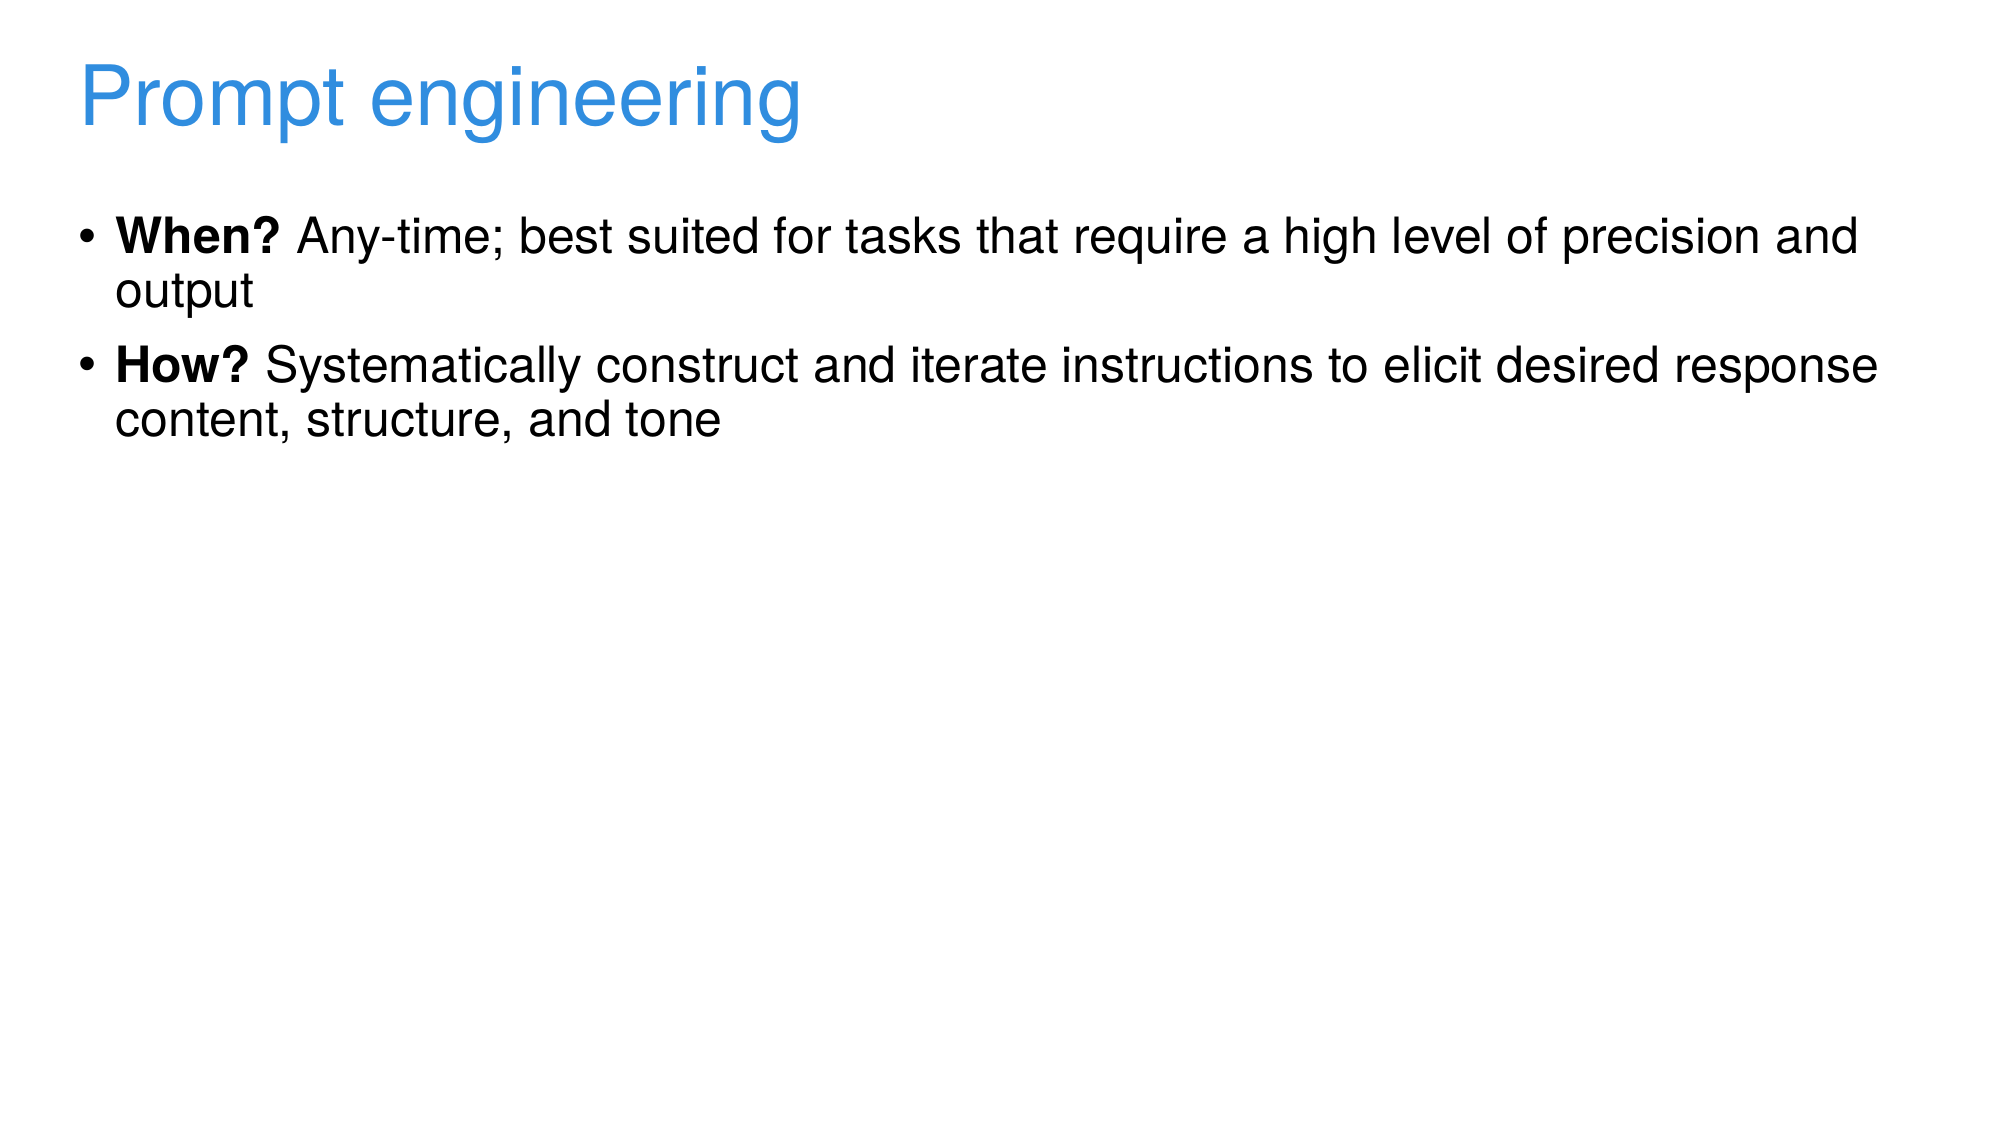

# Prompt engineering
When? Any-time; best suited for tasks that require a high level of precision and output
How? Systematically construct and iterate instructions to elicit desired response content, structure, and tone